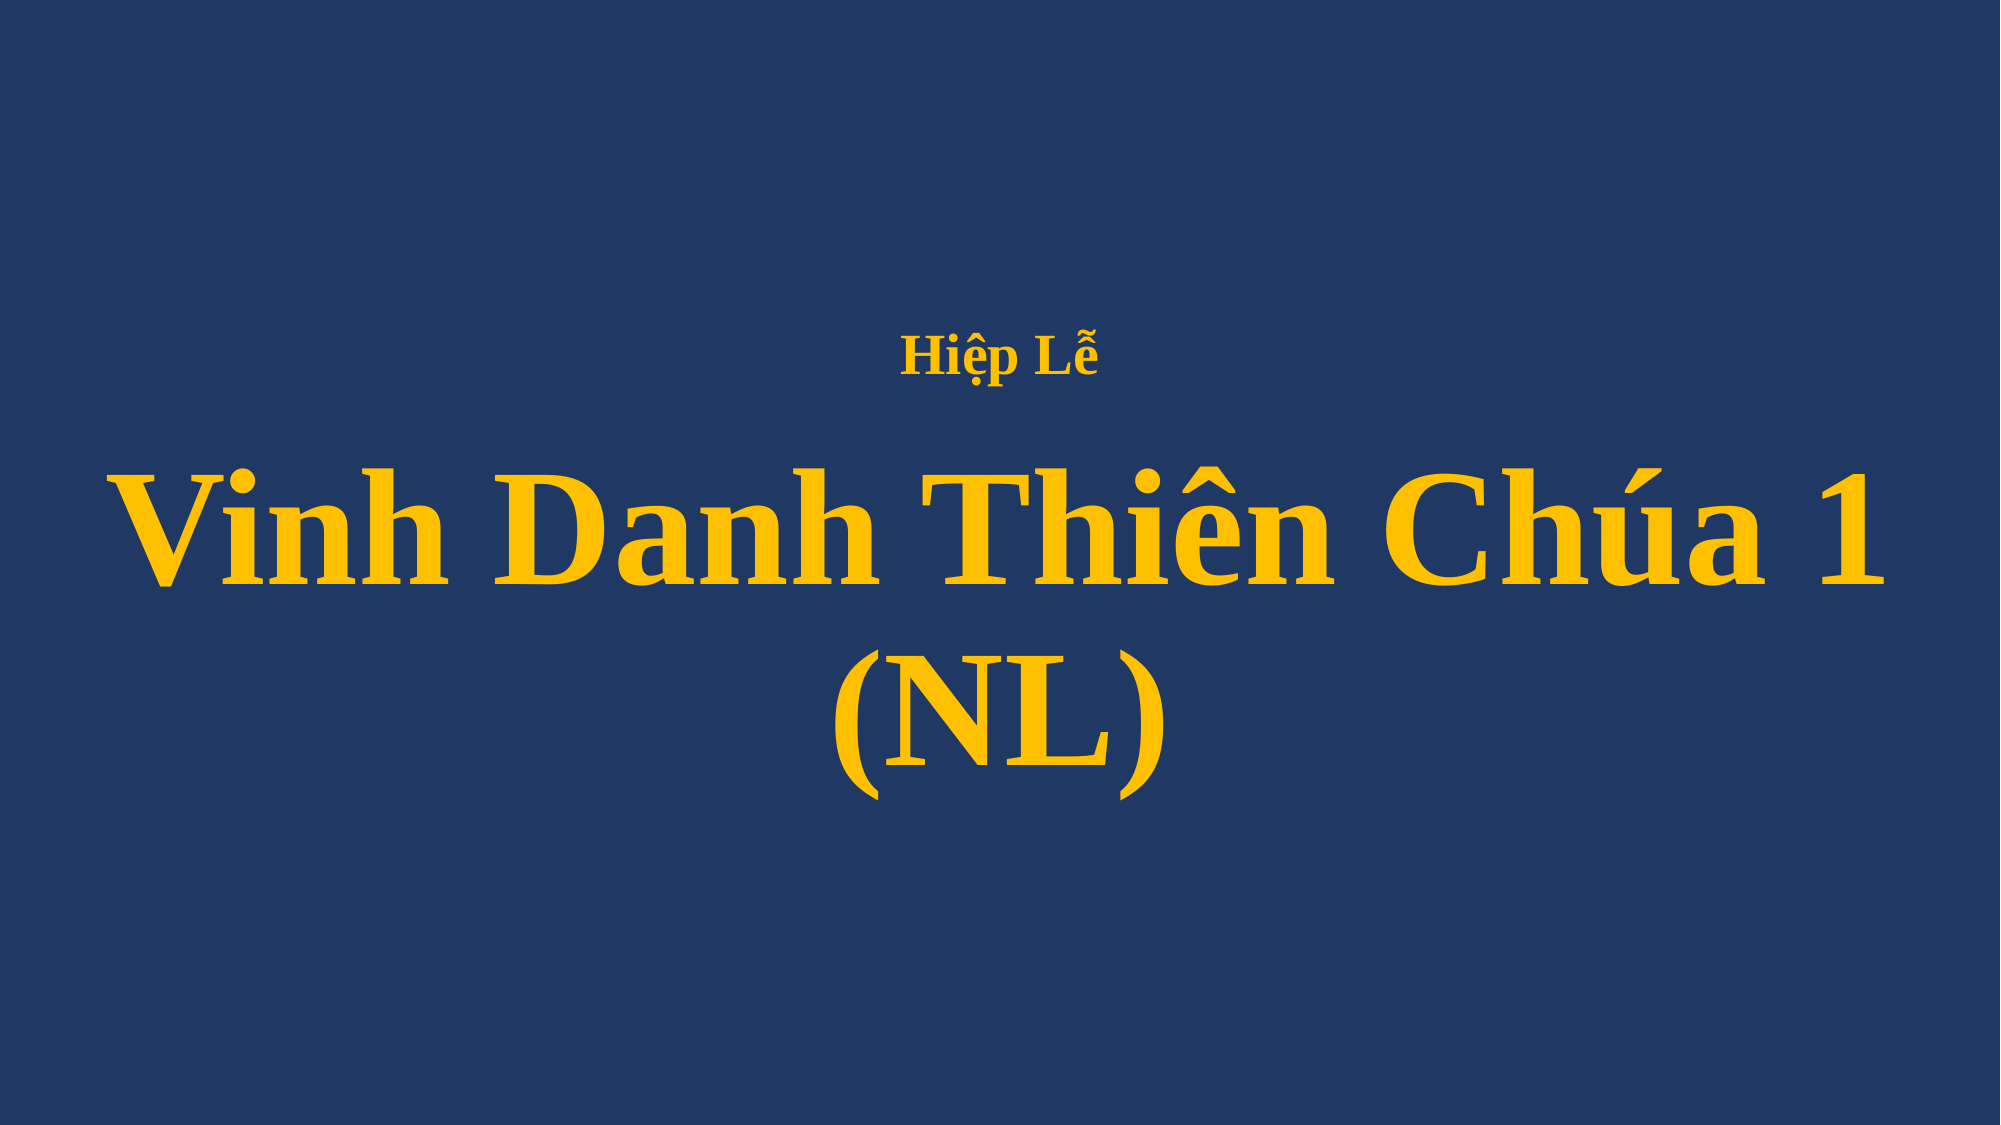

# Hiệp Lễ Vinh Danh Thiên Chúa 1 (NL)